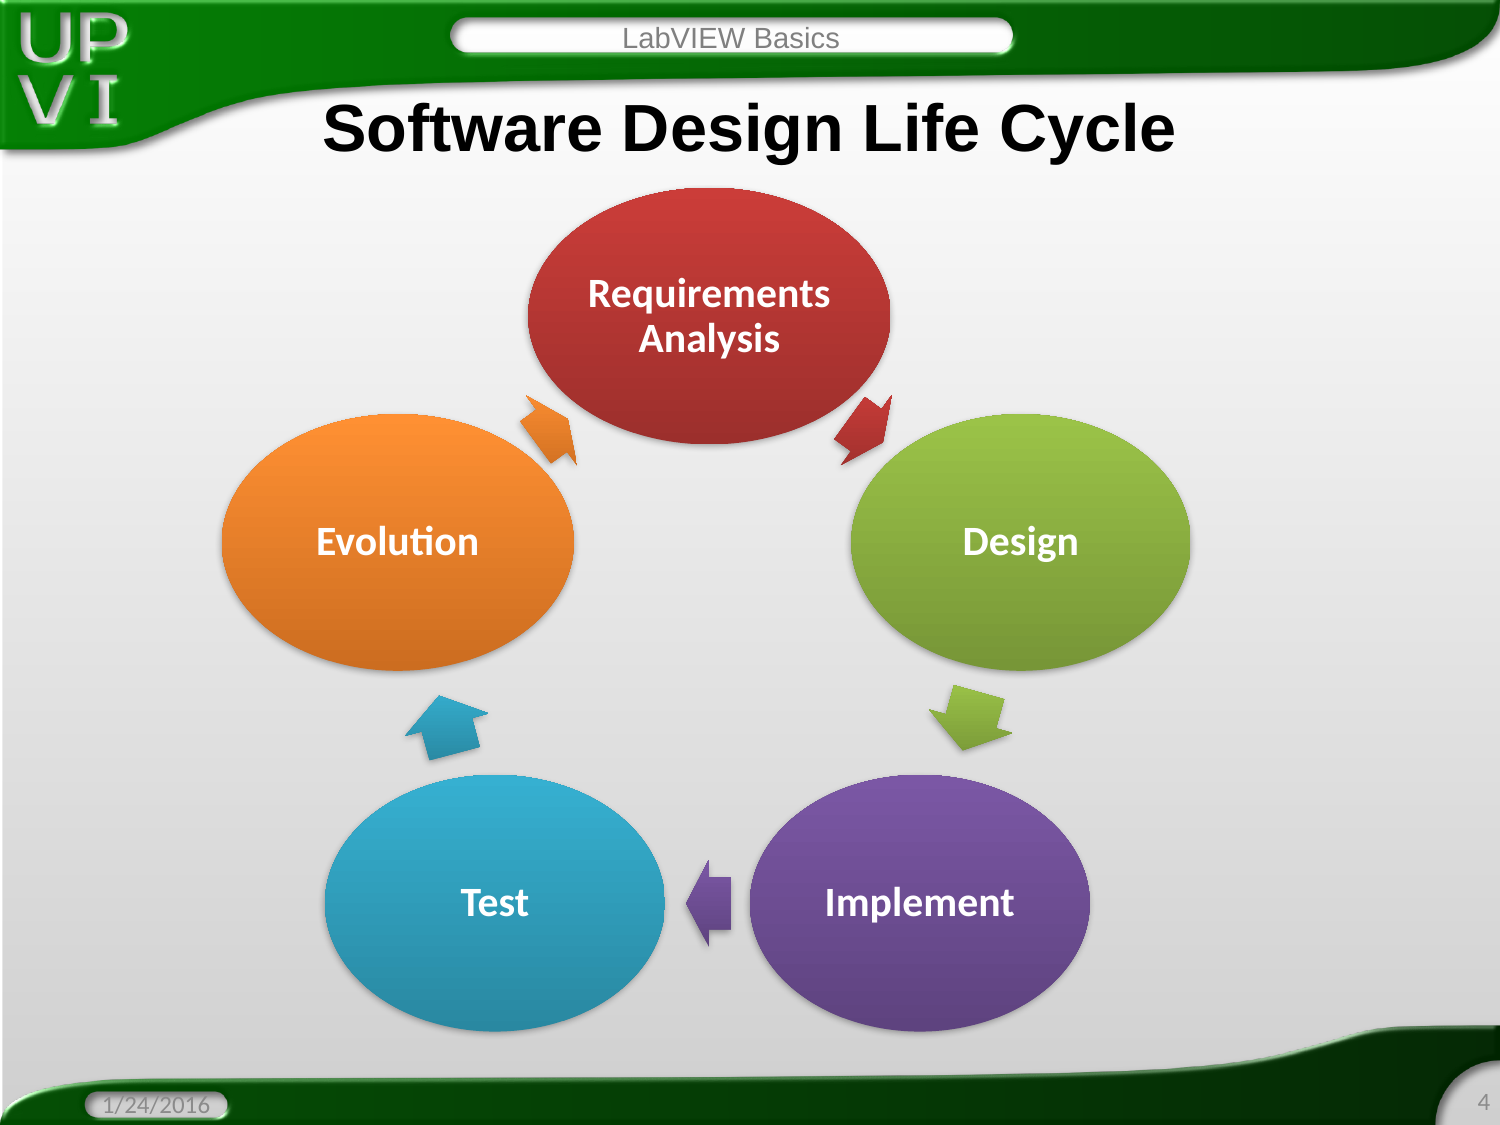

LabVIEW Basics
# Software Design Life Cycle
Requirements Analysis

Design

Implement

Test

Evolution

4
1/24/2016